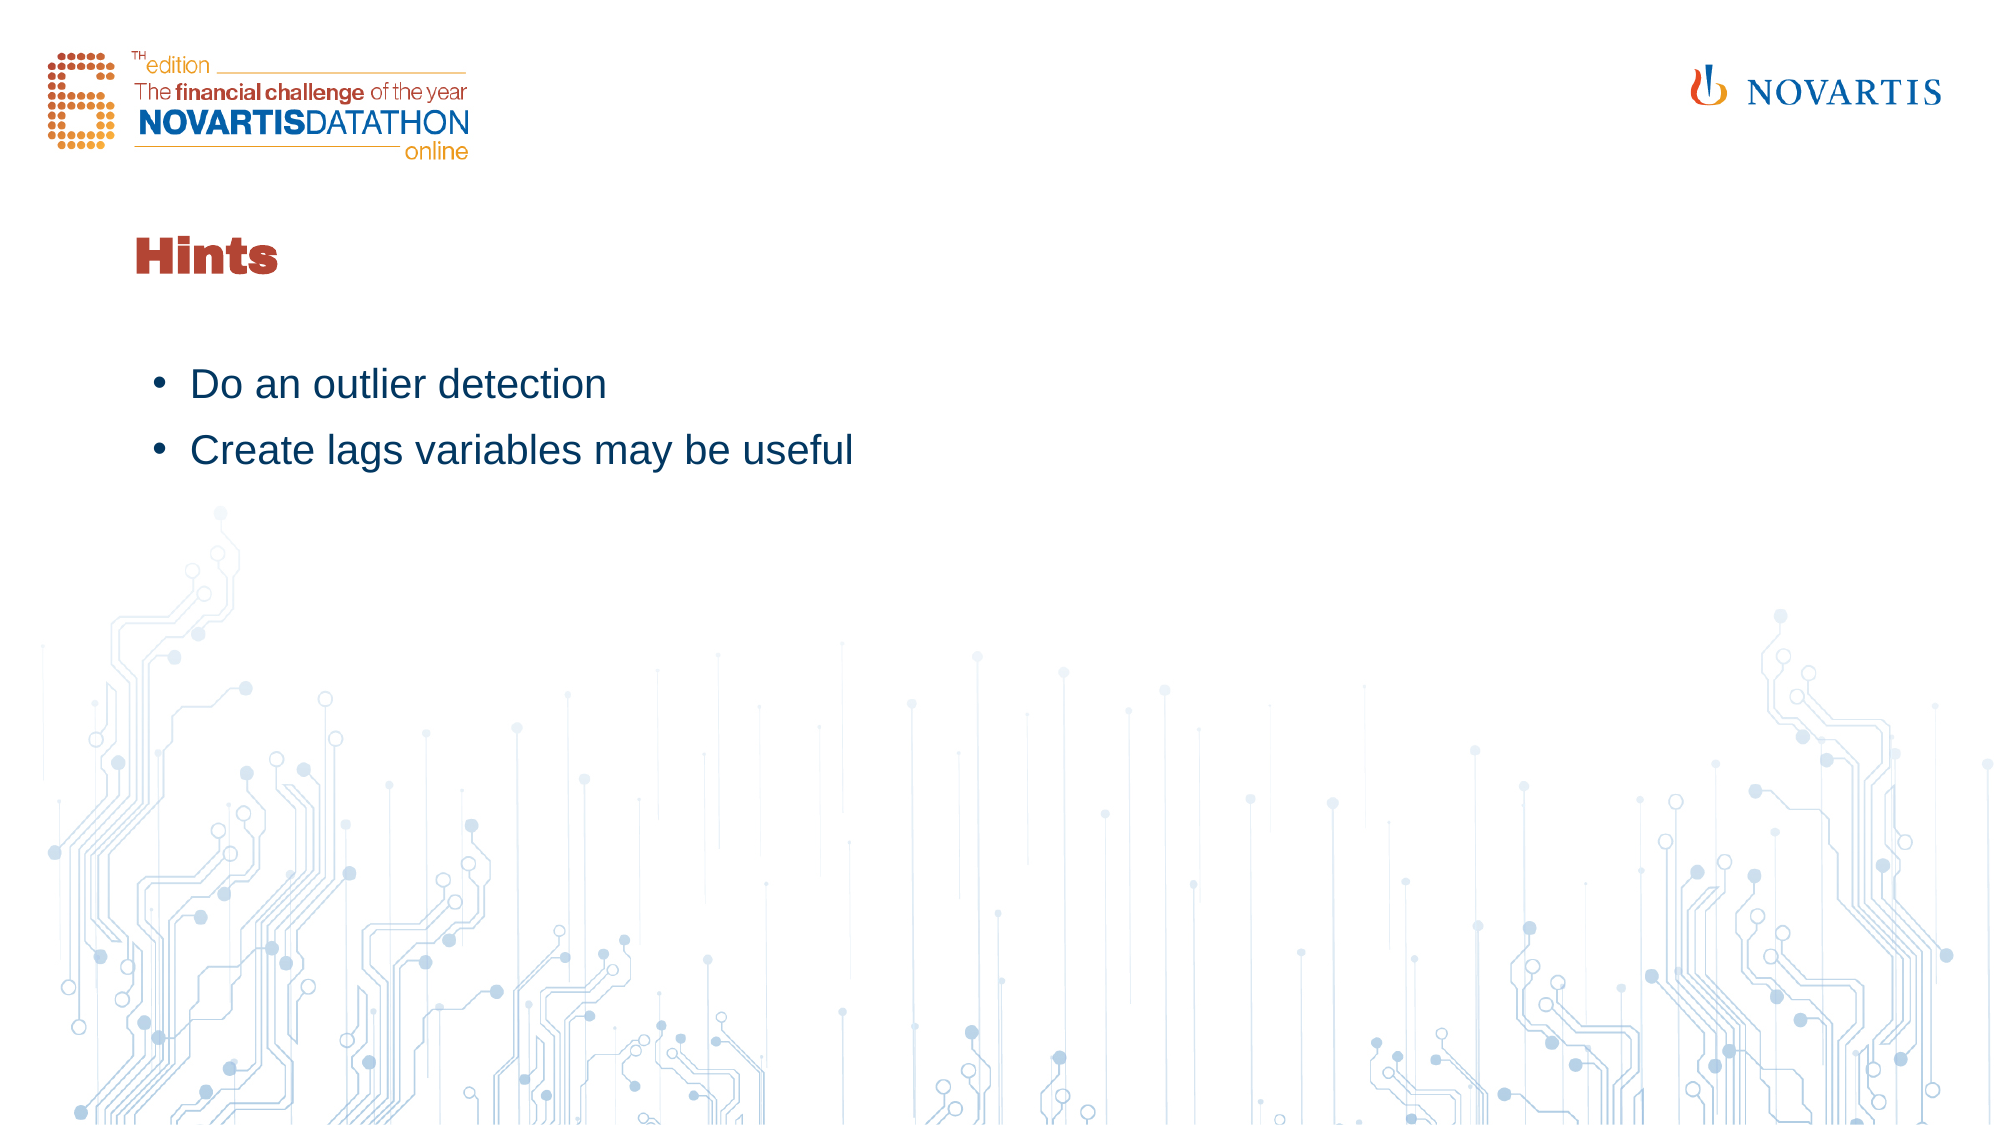

# Hints
Do an outlier detection
Create lags variables may be useful